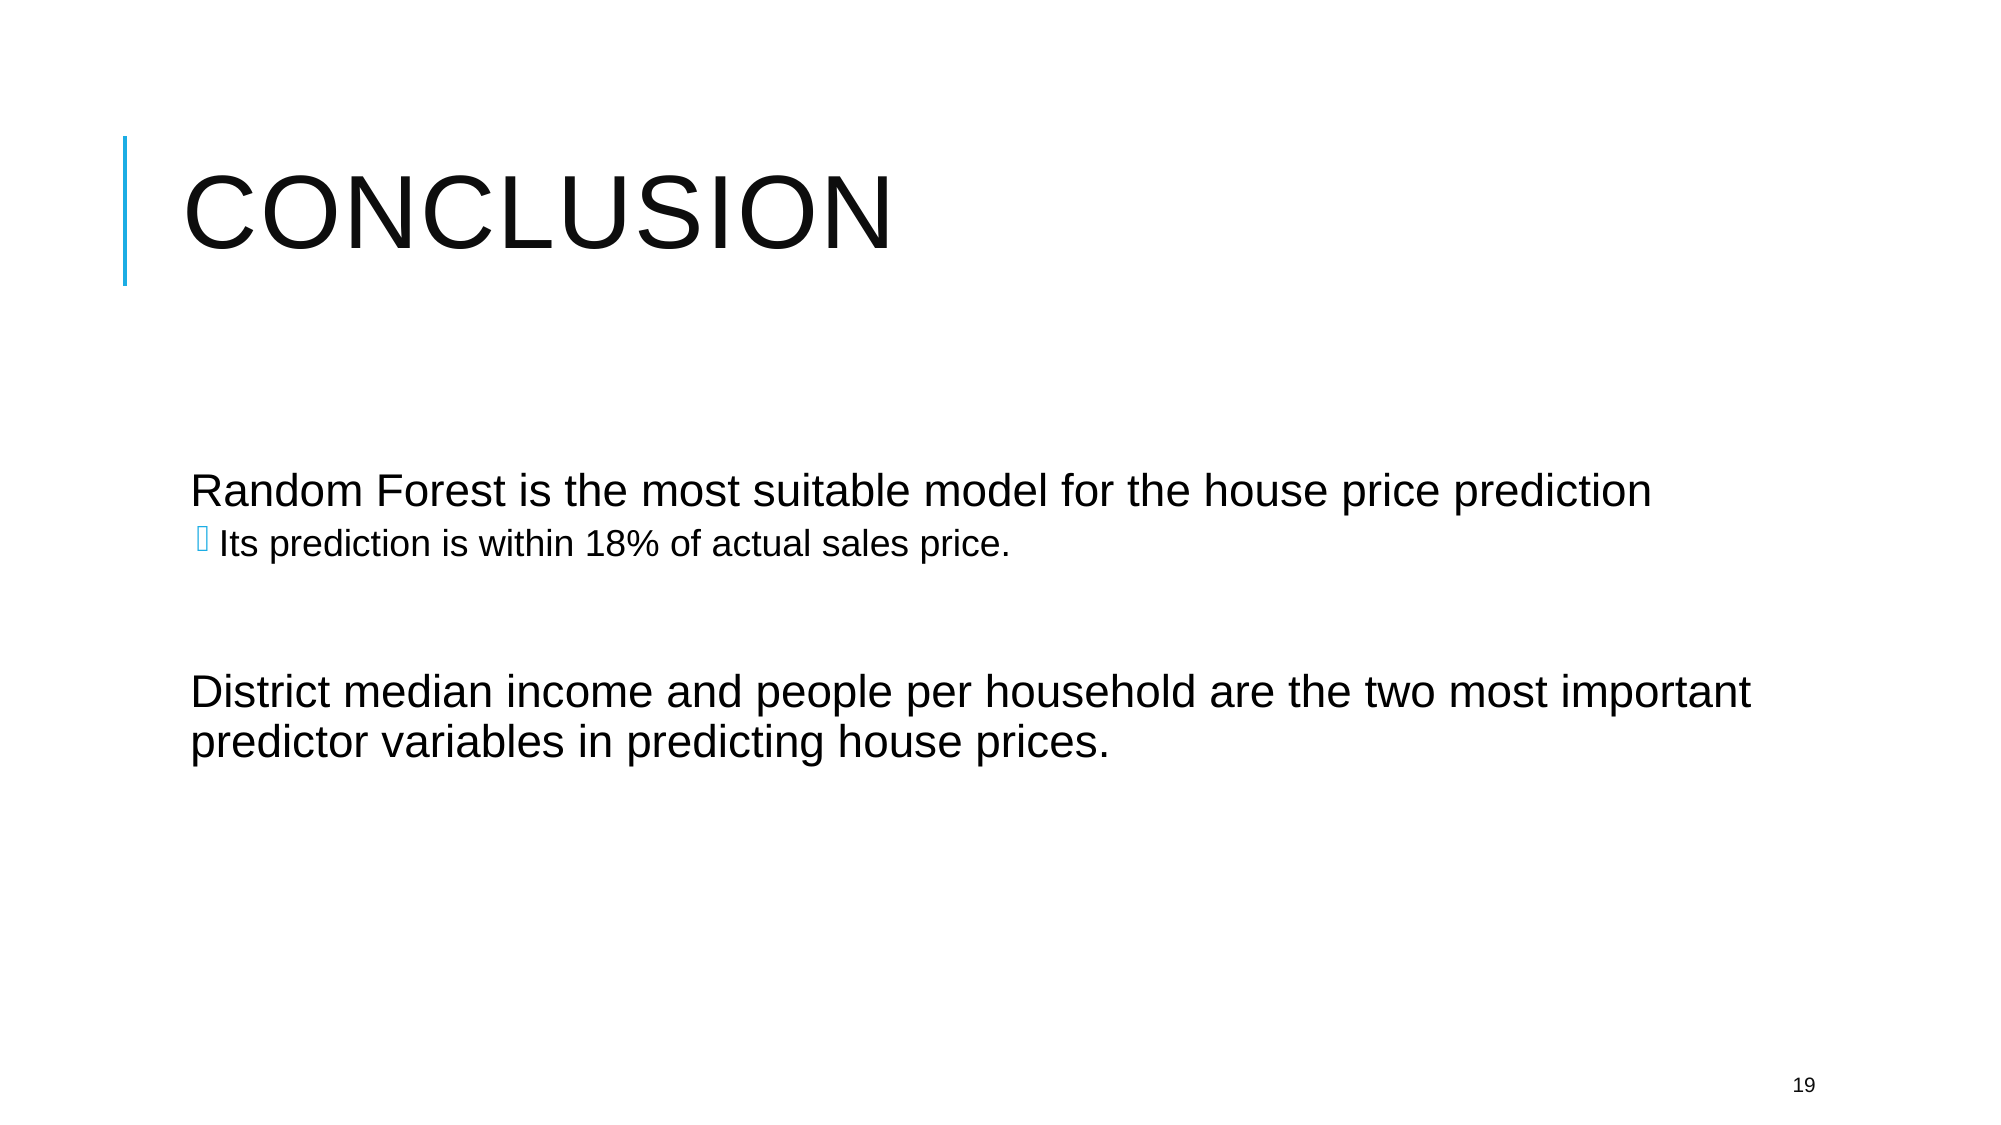

# Conclusion

Random Forest is the most suitable model for the house price prediction
Its prediction is within 18% of actual sales price.

District median income and people per household are the two most important predictor variables in predicting house prices.
19